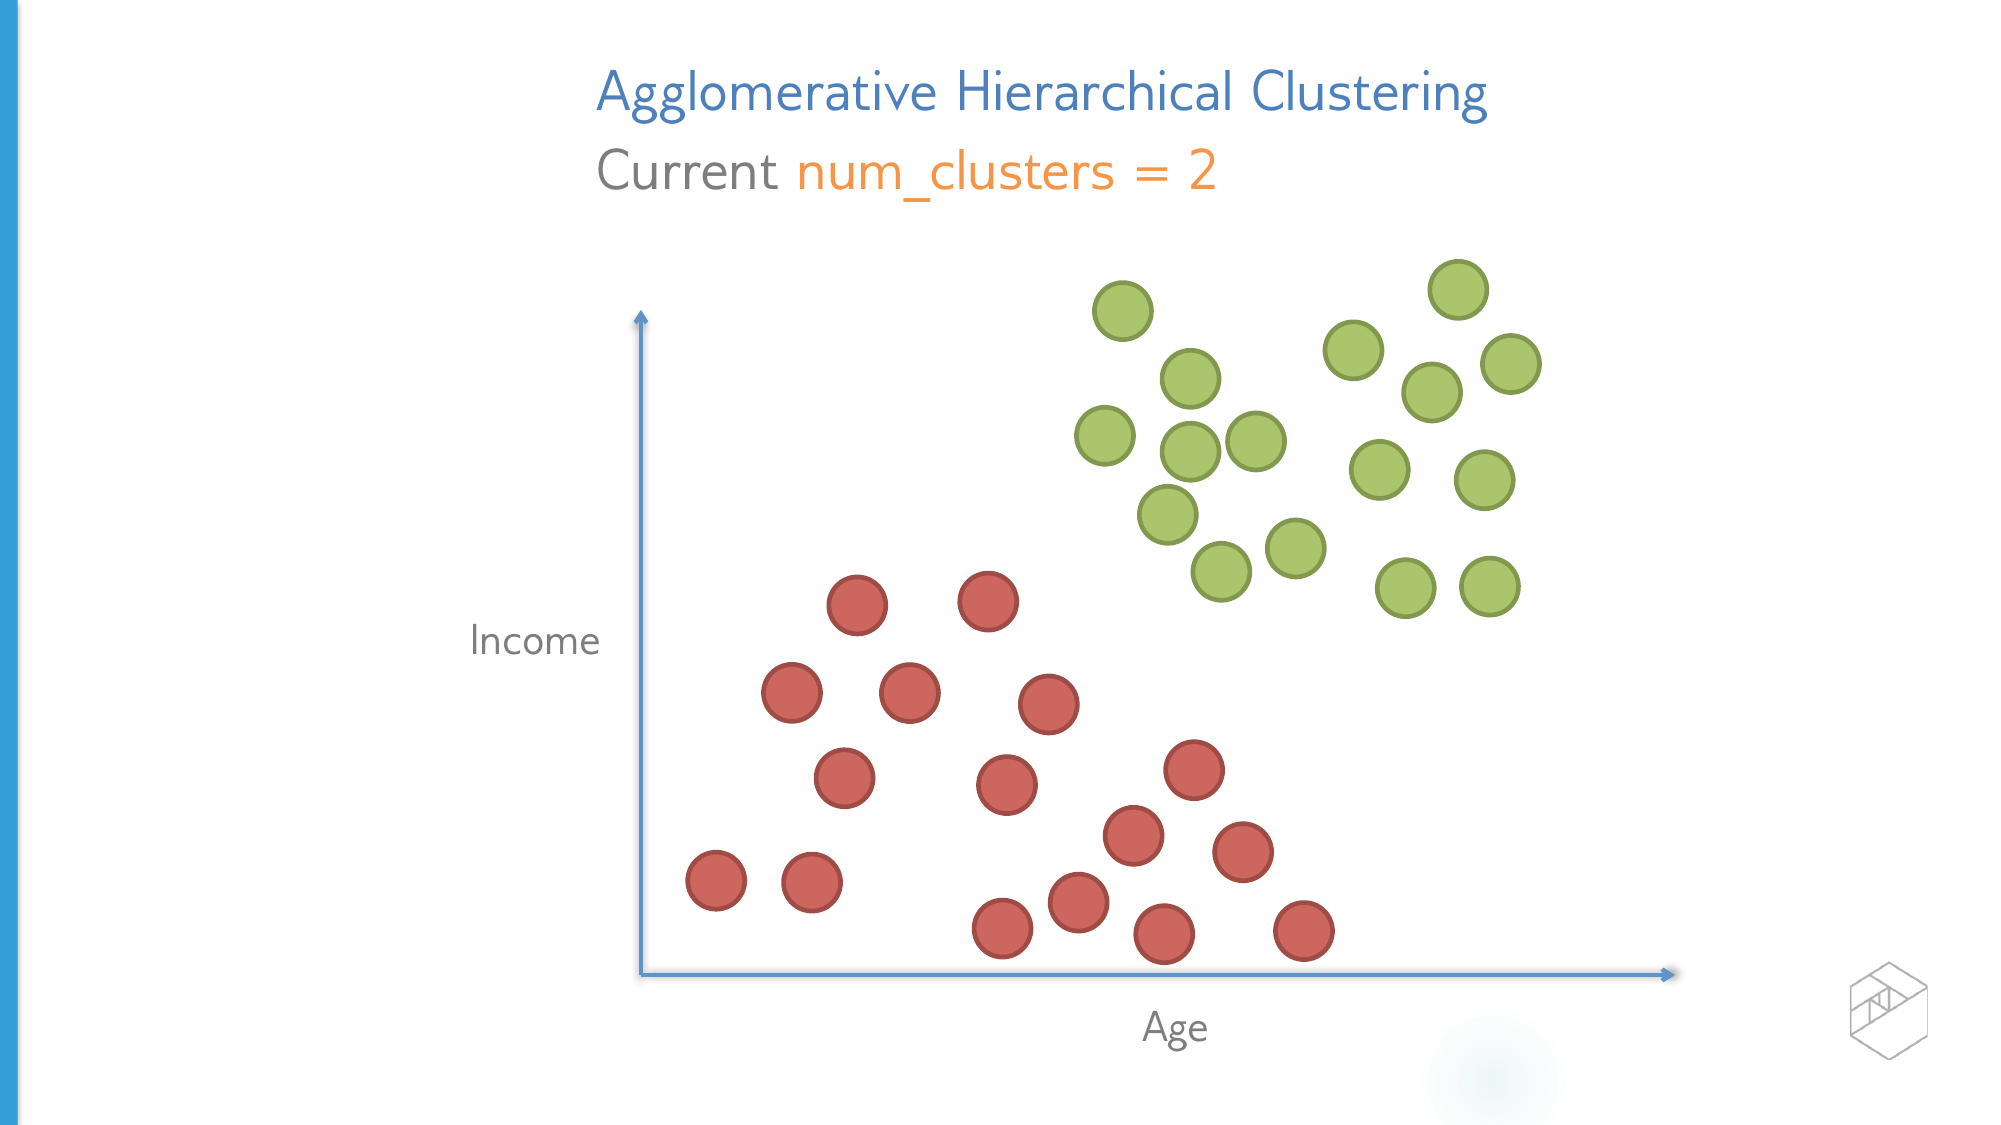

Agglomerative Hierarchical Clustering
Current num_clusters = 2

Income

Age